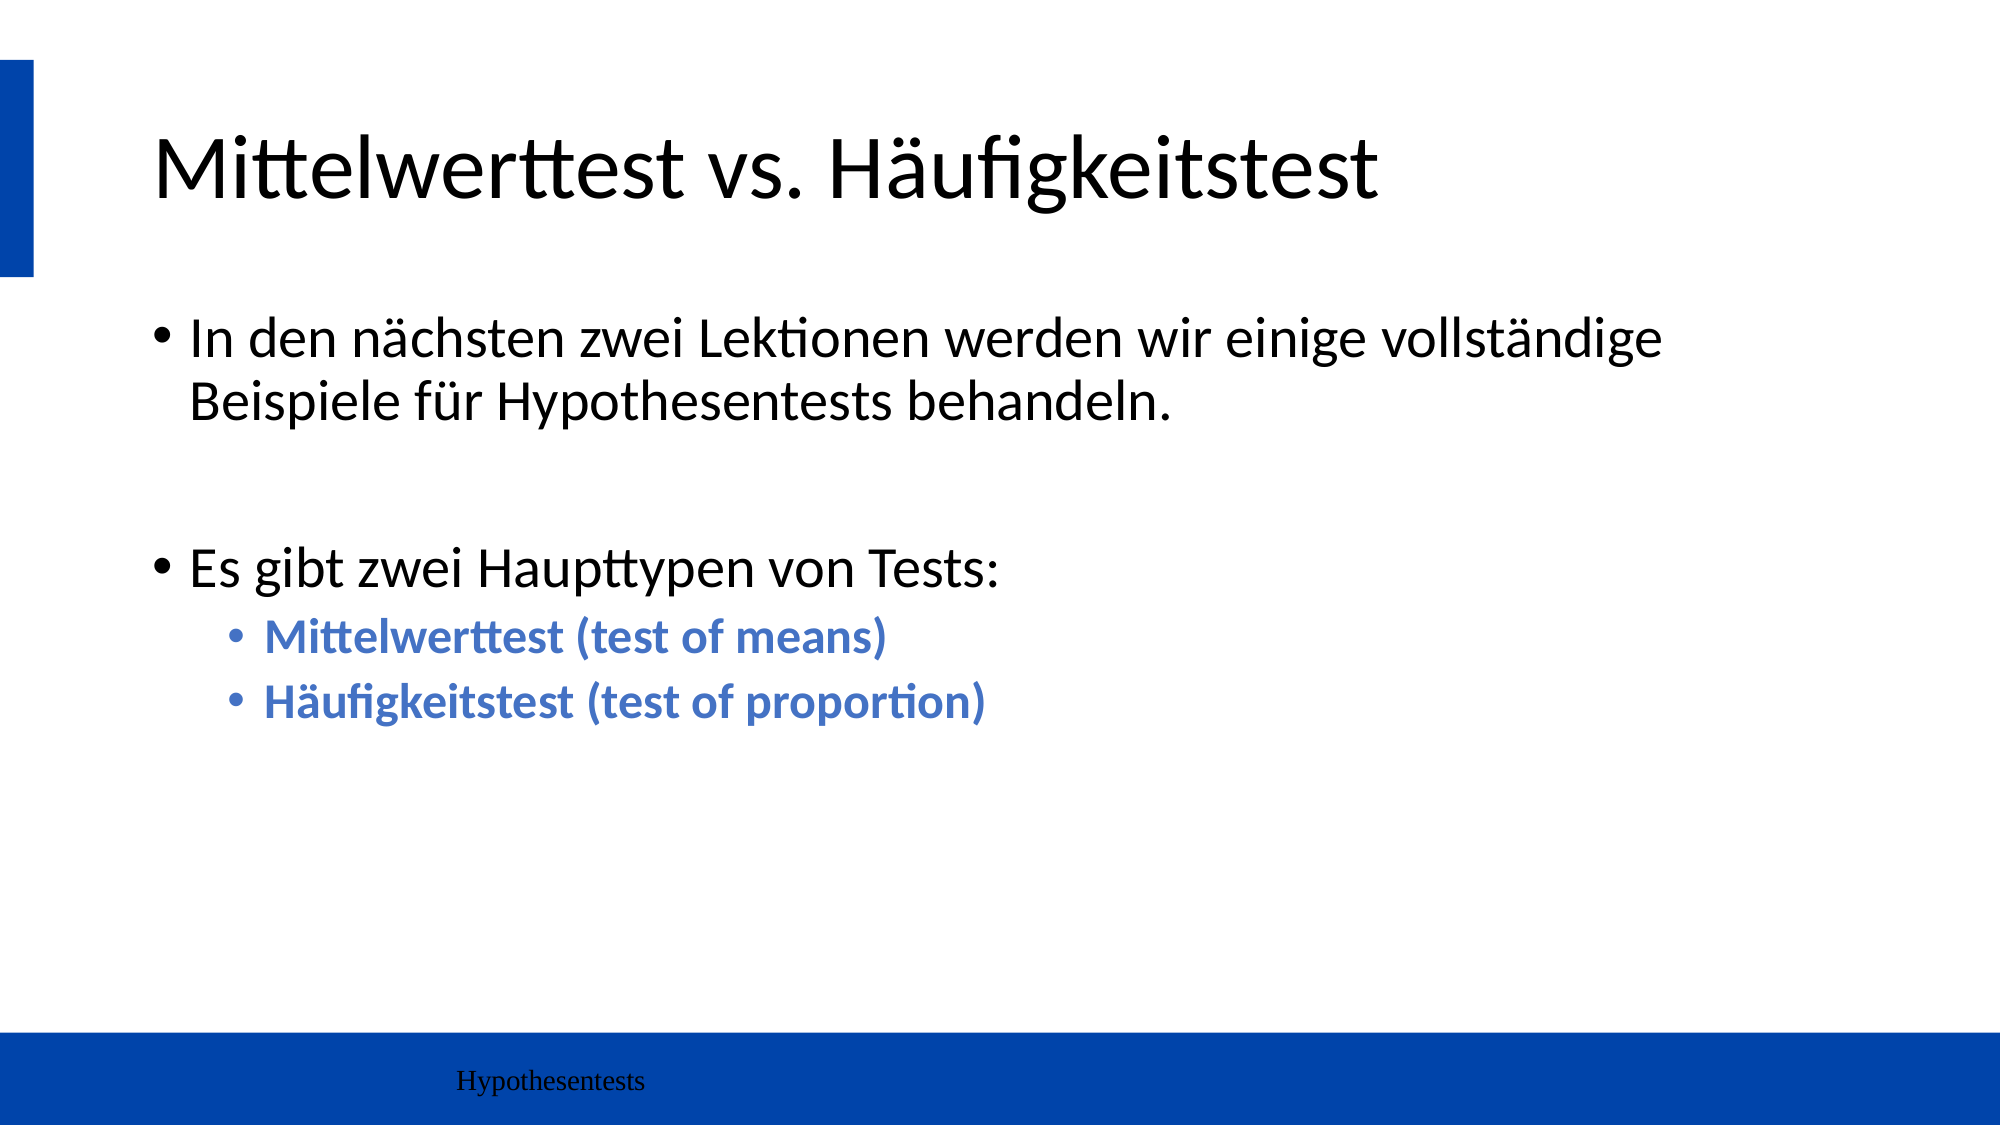

# Mittelwerttest vs. Häufigkeitstest
In den nächsten zwei Lektionen werden wir einige vollständige Beispiele für Hypothesentests behandeln.

Es gibt zwei Haupttypen von Tests:
Mittelwerttest (test of means)
Häufigkeitstest (test of proportion)
Hypothesentests